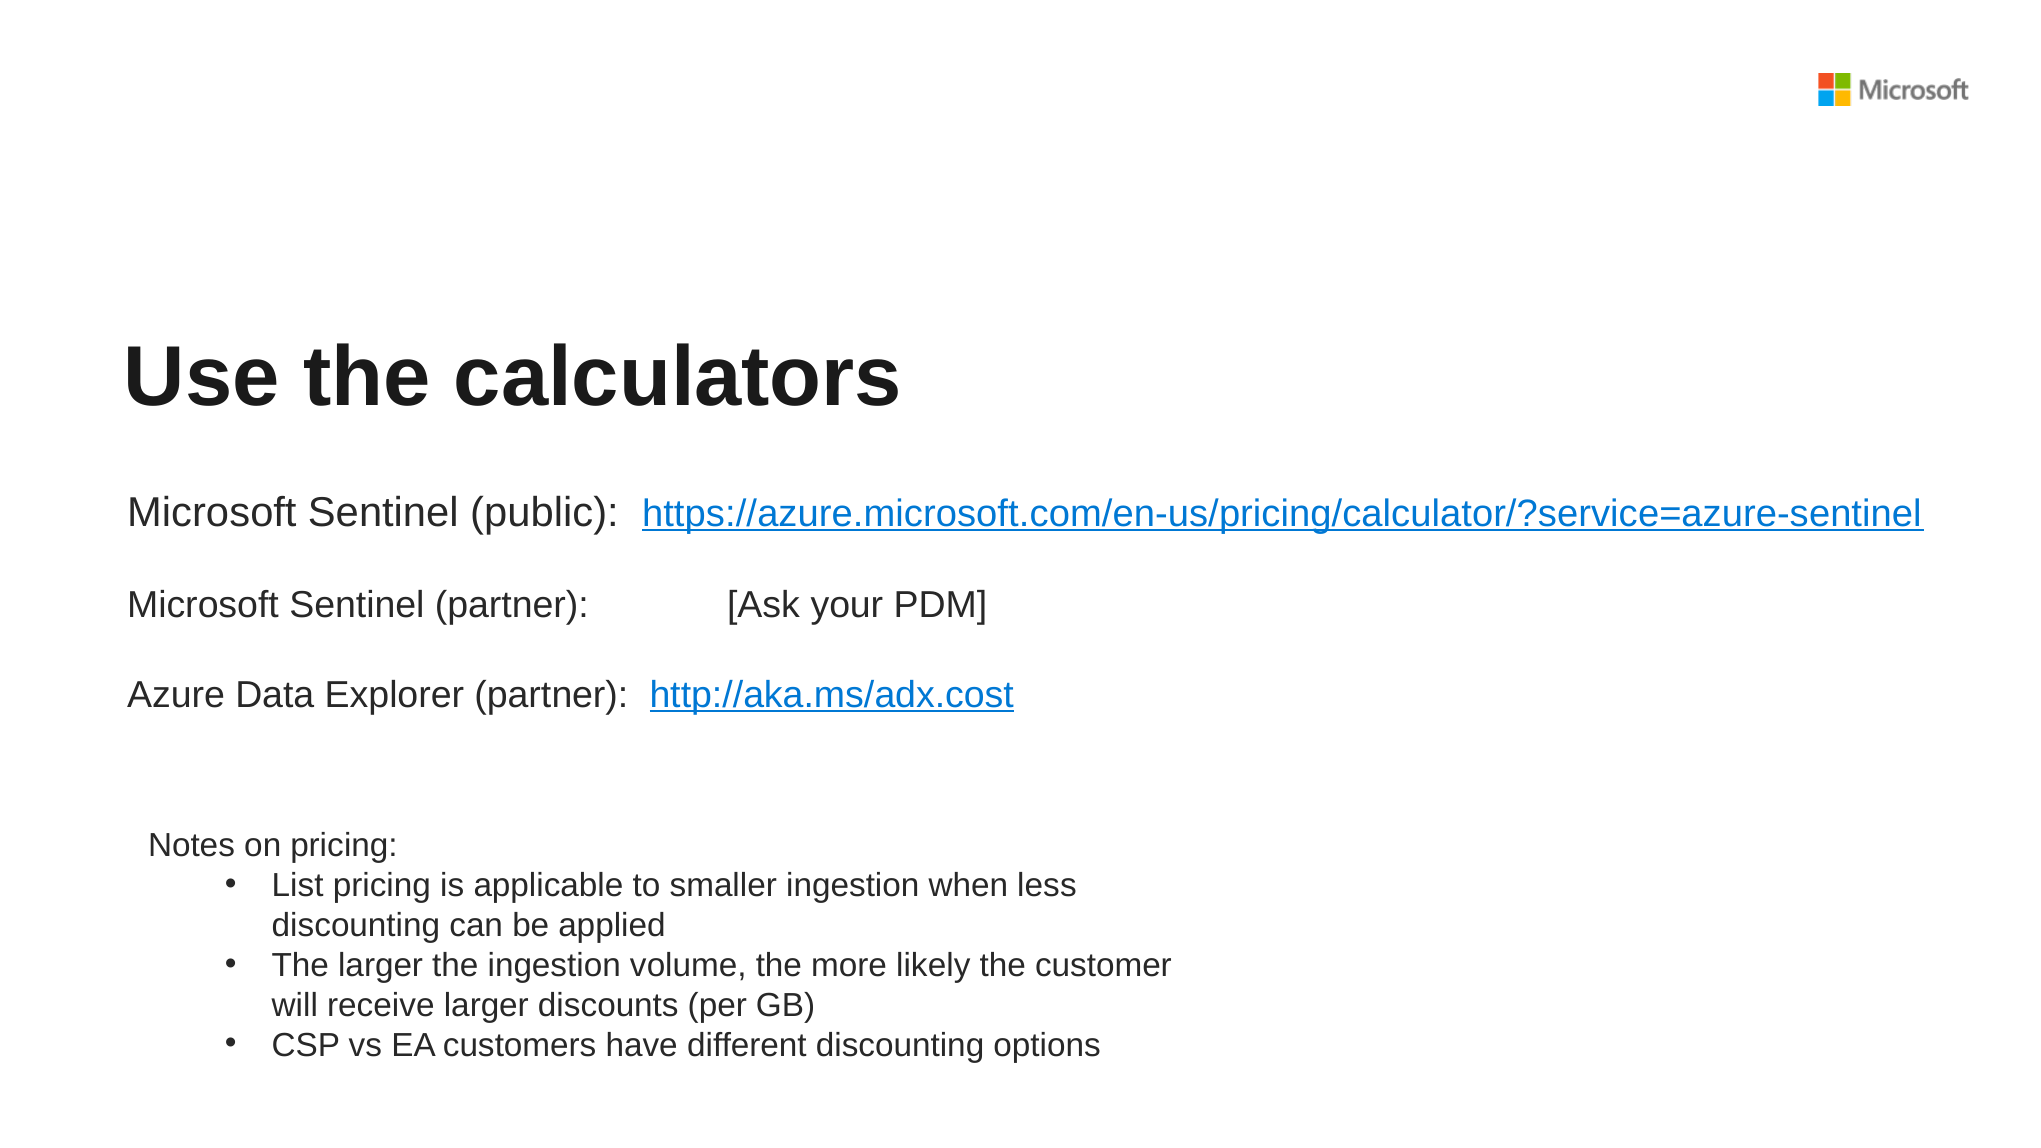

Use the calculators
Microsoft Sentinel (public):  https://azure.microsoft.com/en-us/pricing/calculator/?service=azure-sentinel
Microsoft Sentinel (partner):	[Ask your PDM]
Azure Data Explorer (partner):  http://aka.ms/adx.cost
Notes on pricing:
List pricing is applicable to smaller ingestion when less discounting can be applied
The larger the ingestion volume, the more likely the customer will receive larger discounts (per GB)
CSP vs EA customers have different discounting options